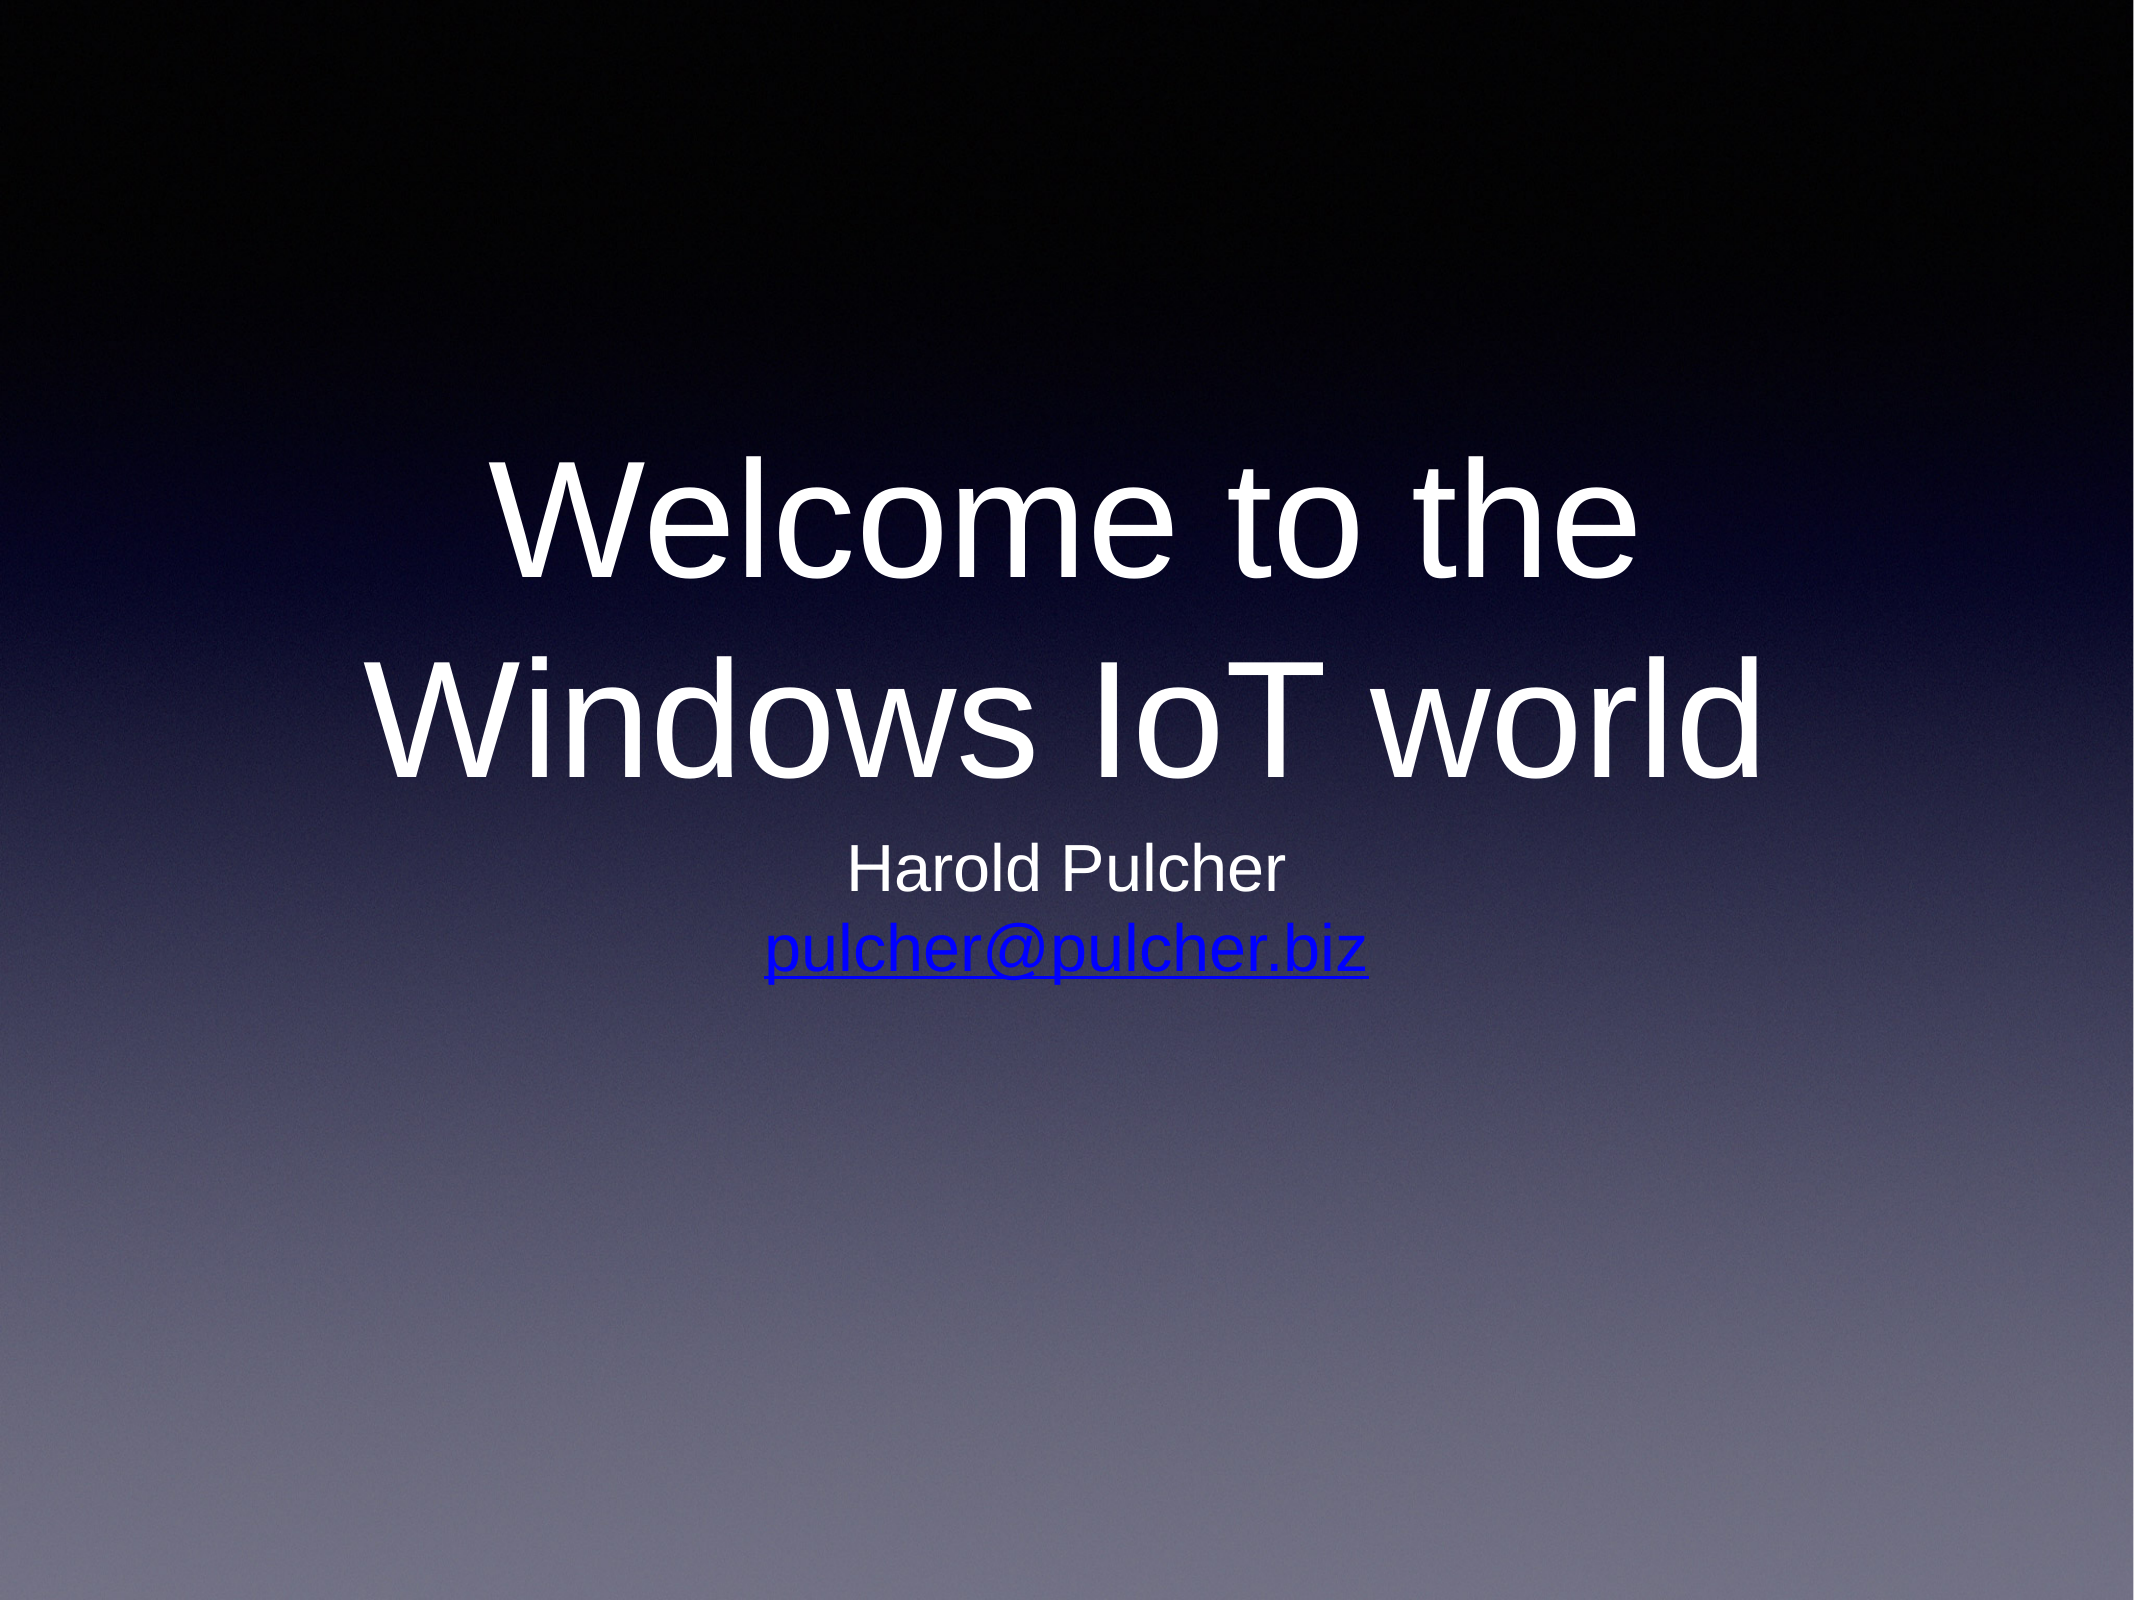

# Welcome to the Windows IoT world
Harold Pulcher
pulcher@pulcher.biz